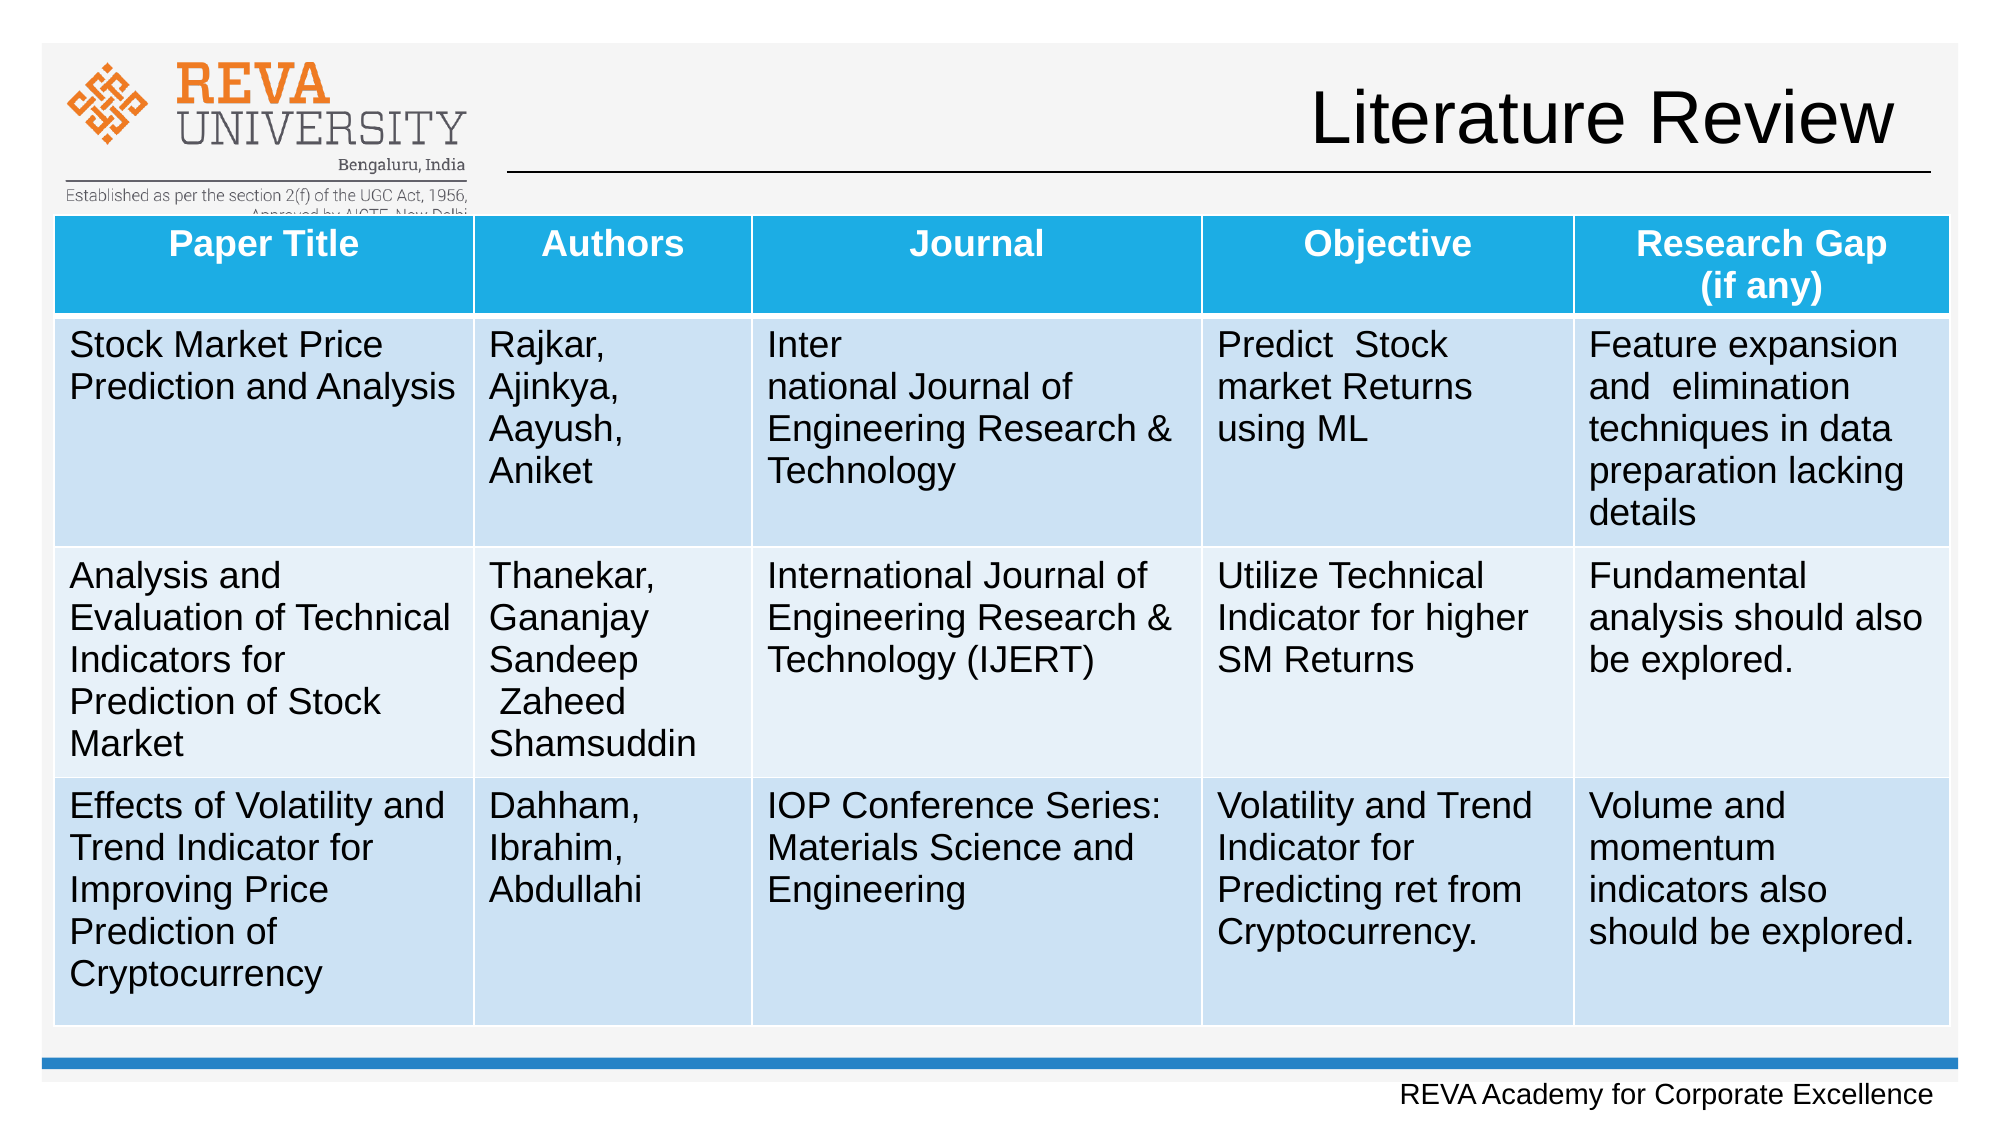

# Literature Review
| Paper Title | Authors | Journal | Objective | Research Gap (if any) |
| --- | --- | --- | --- | --- |
| Stock Market Price Prediction and Analysis | Rajkar, Ajinkya, Aayush, Aniket | Inter national Journal of Engineering Research & Technology | Predict Stock market Returns using ML | Feature expansion and elimination techniques in data preparation lacking details |
| Analysis and Evaluation of Technical Indicators for Prediction of Stock Market | Thanekar, Gananjay Sandeep Zaheed Shamsuddin | International Journal of Engineering Research & Technology (IJERT) | Utilize Technical Indicator for higher SM Returns | Fundamental analysis should also be explored. |
| Effects of Volatility and Trend Indicator for Improving Price Prediction of Cryptocurrency | Dahham, Ibrahim, Abdullahi | IOP Conference Series: Materials Science and Engineering | Volatility and Trend Indicator for Predicting ret from Cryptocurrency. | Volume and momentum indicators also should be explored. |